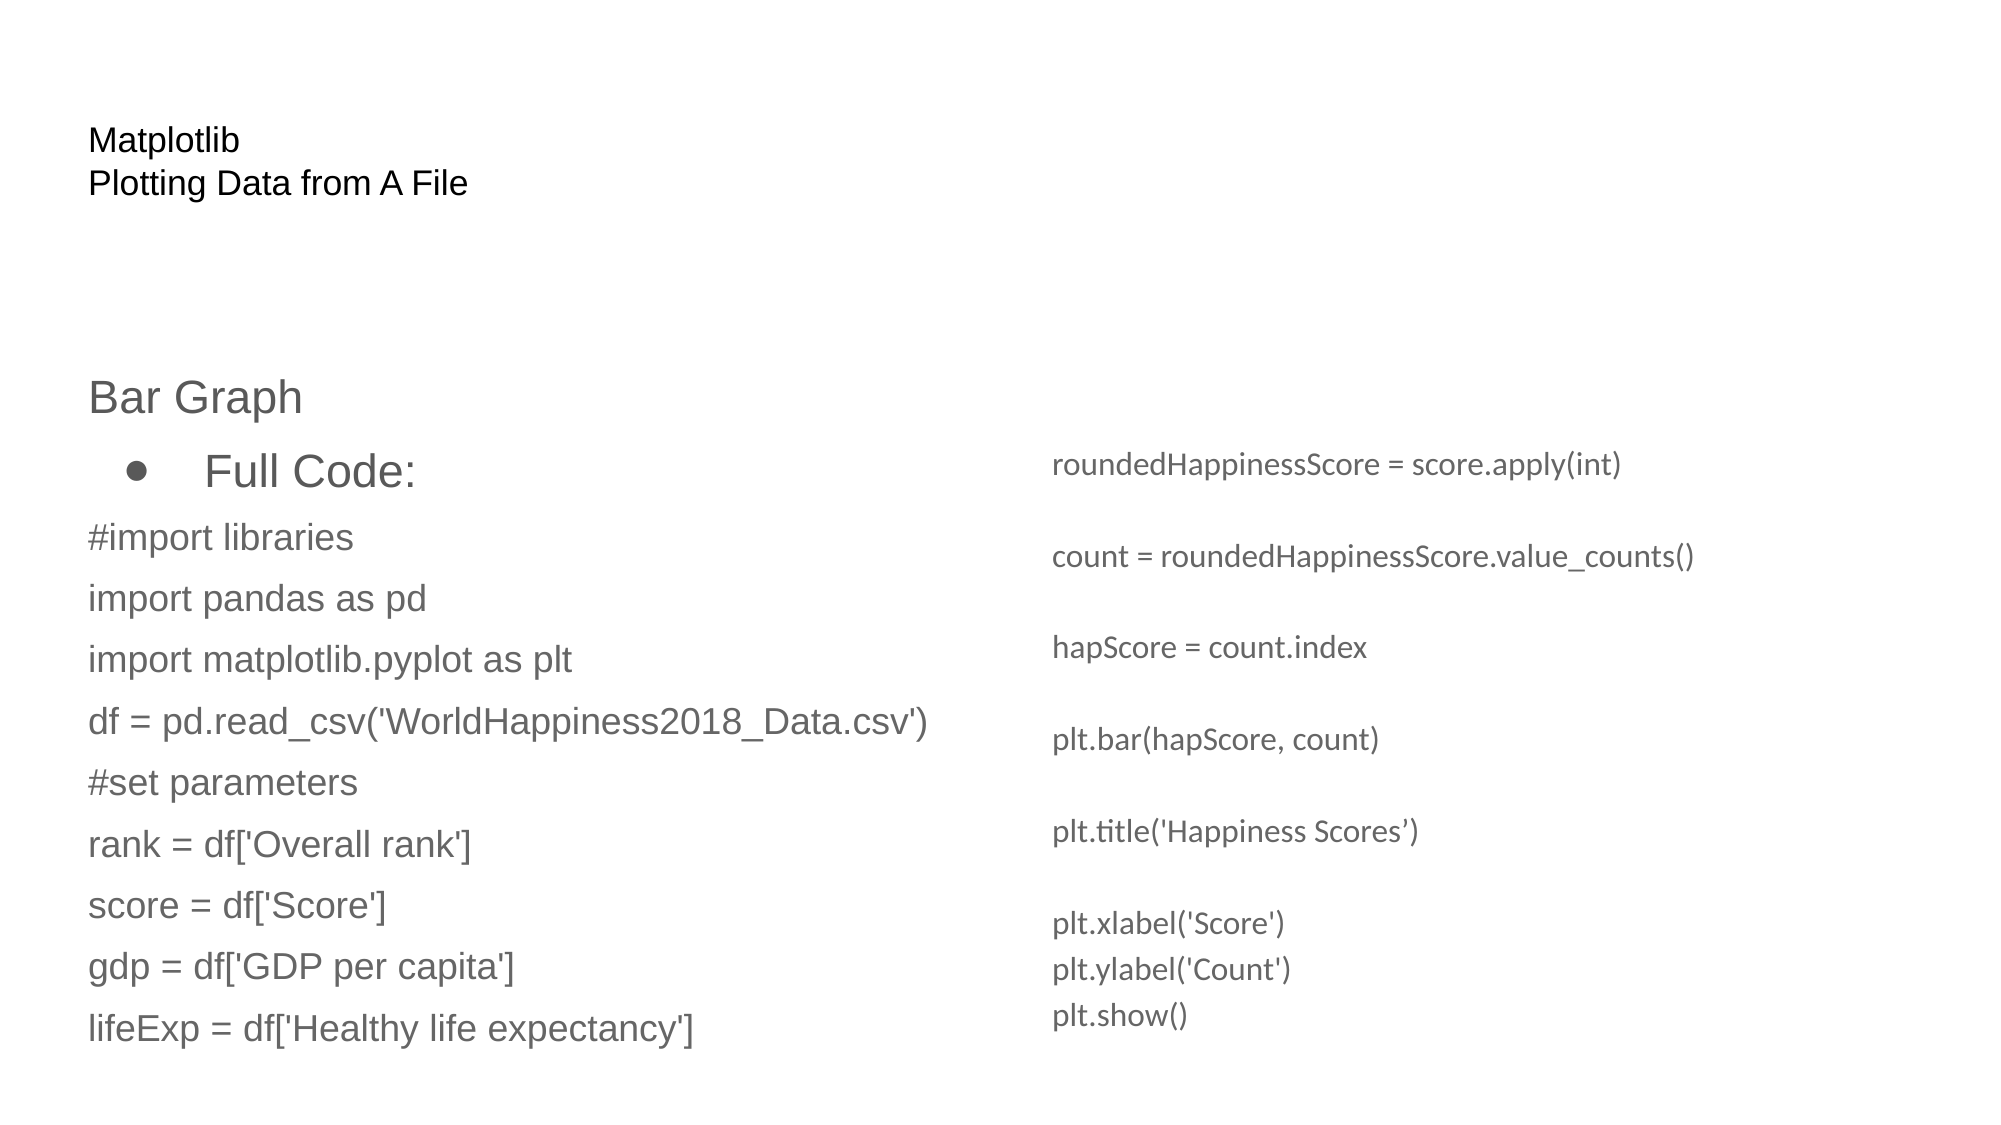

# Matplotlib
Plotting Data from A File

Bar Graph
Full Code:
#import libraries
import pandas as pd
import matplotlib.pyplot as plt
df = pd.read_csv('WorldHappiness2018_Data.csv')
#set parameters
rank = df['Overall rank']
score = df['Score']
gdp = df['GDP per capita']
lifeExp = df['Healthy life expectancy']

roundedHappinessScore = score.apply(int)

count = roundedHappinessScore.value_counts()

hapScore = count.index

plt.bar(hapScore, count)

plt.title('Happiness Scores’)

plt.xlabel('Score')
plt.ylabel('Count')
plt.show()